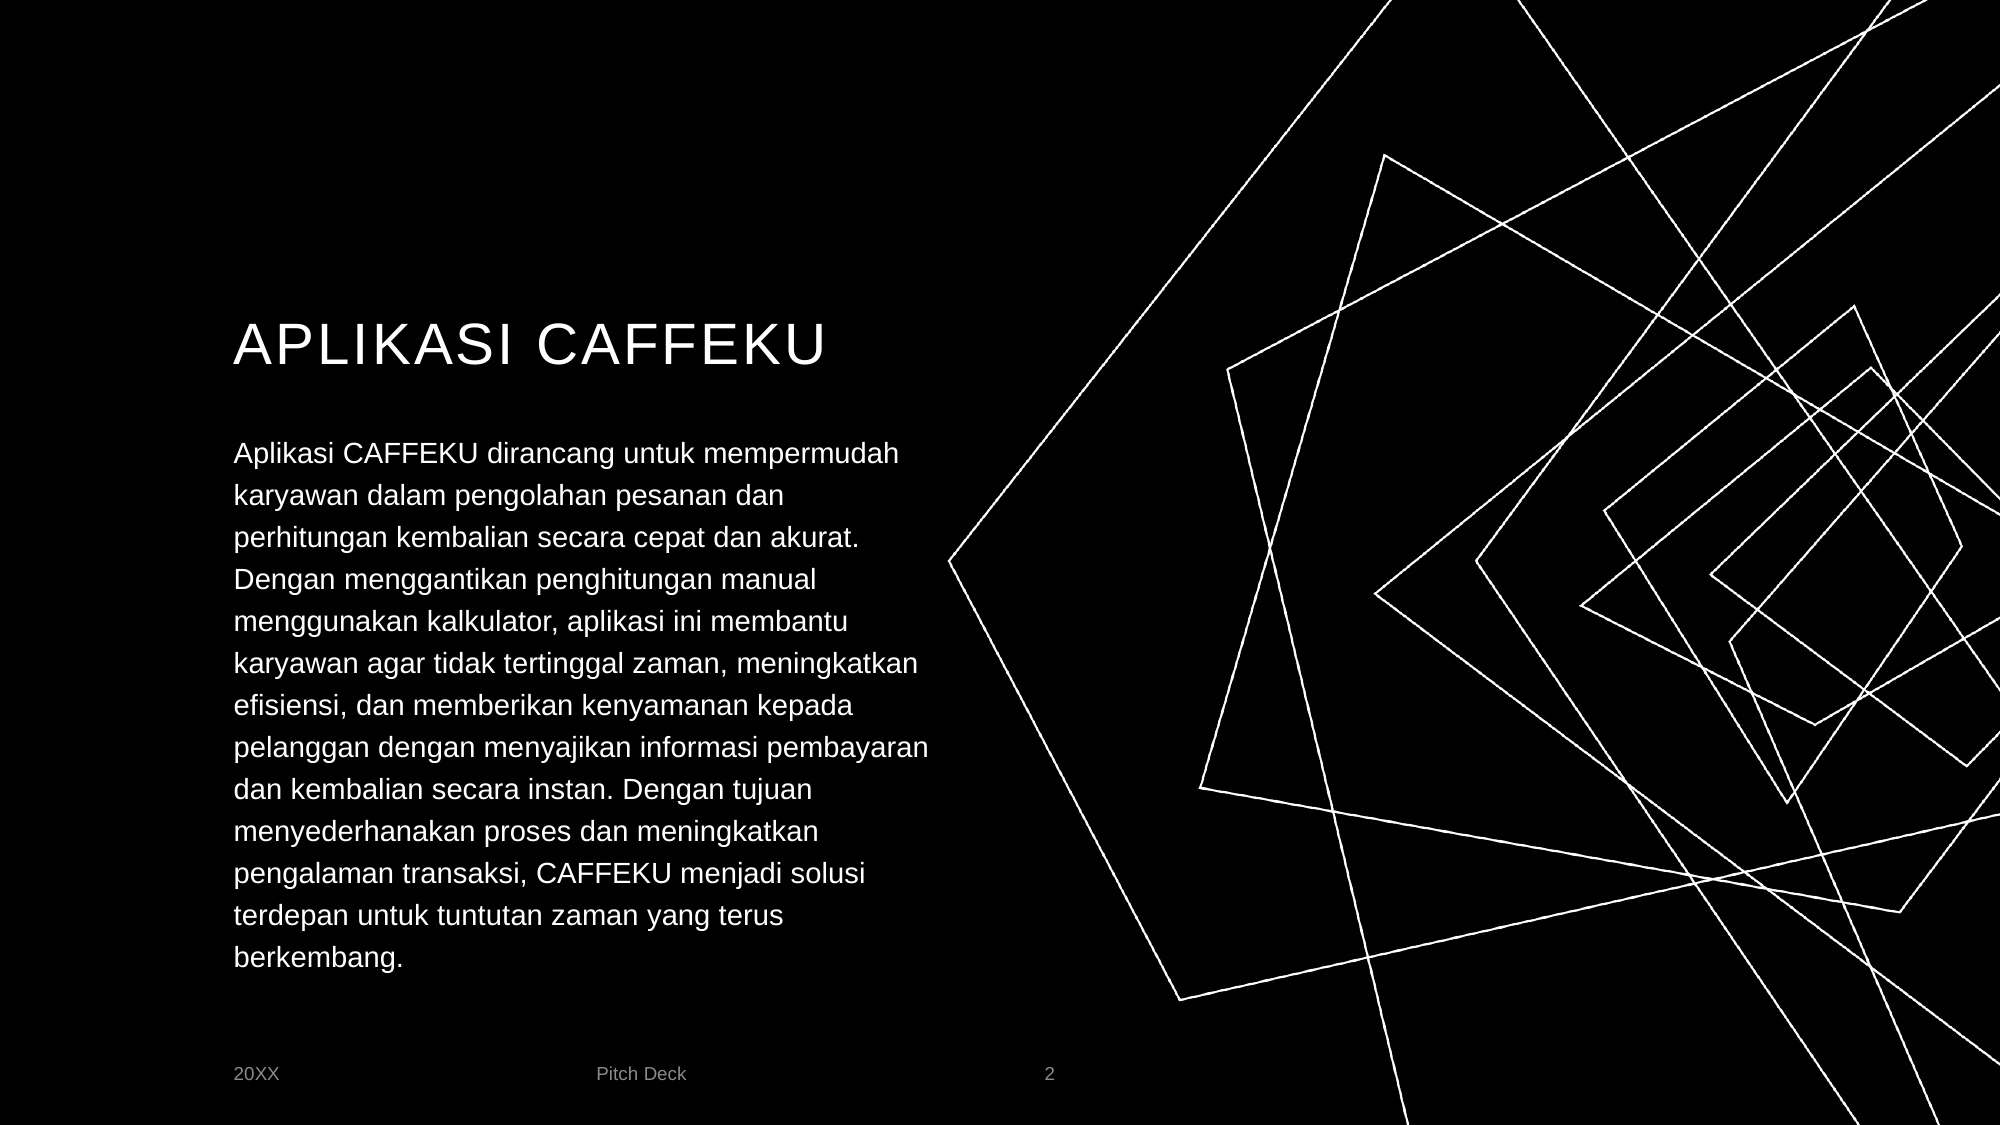

# Aplikasi CAFFEKU
Aplikasi CAFFEKU dirancang untuk mempermudah karyawan dalam pengolahan pesanan dan perhitungan kembalian secara cepat dan akurat. Dengan menggantikan penghitungan manual menggunakan kalkulator, aplikasi ini membantu karyawan agar tidak tertinggal zaman, meningkatkan efisiensi, dan memberikan kenyamanan kepada pelanggan dengan menyajikan informasi pembayaran dan kembalian secara instan. Dengan tujuan menyederhanakan proses dan meningkatkan pengalaman transaksi, CAFFEKU menjadi solusi terdepan untuk tuntutan zaman yang terus berkembang.
Pitch Deck
20XX
2